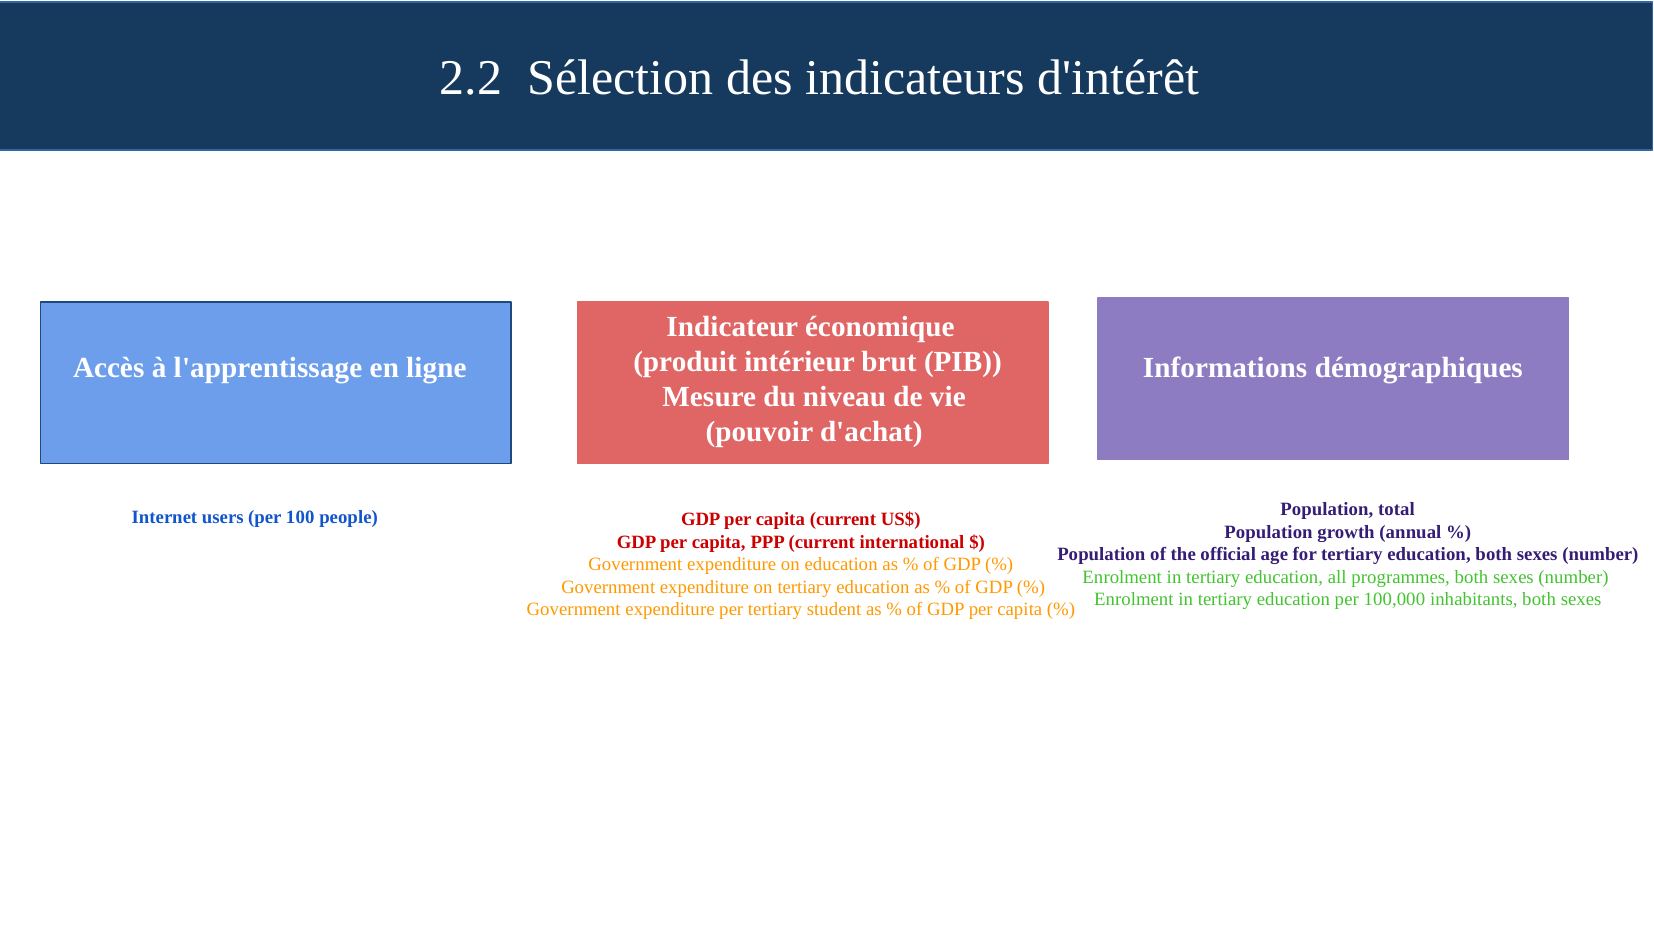

2.2  Sélection des indicateurs d'intérêt

Indicateur économique
(produit intérieur brut (PIB))
Mesure du niveau de vie
(pouvoir d'achat)

Informations démographiques

Accès à l'apprentissage en ligne
Population, total
Population growth (annual %)
Population of the official age for tertiary education, both sexes (number)
Enrolment in tertiary education, all programmes, both sexes (number)
Enrolment in tertiary education per 100,000 inhabitants, both sexes
Internet users (per 100 people)
GDP per capita (current US$)
GDP per capita, PPP (current international $)
Government expenditure on education as % of GDP (%)
 Government expenditure on tertiary education as % of GDP (%)
Government expenditure per tertiary student as % of GDP per capita (%)